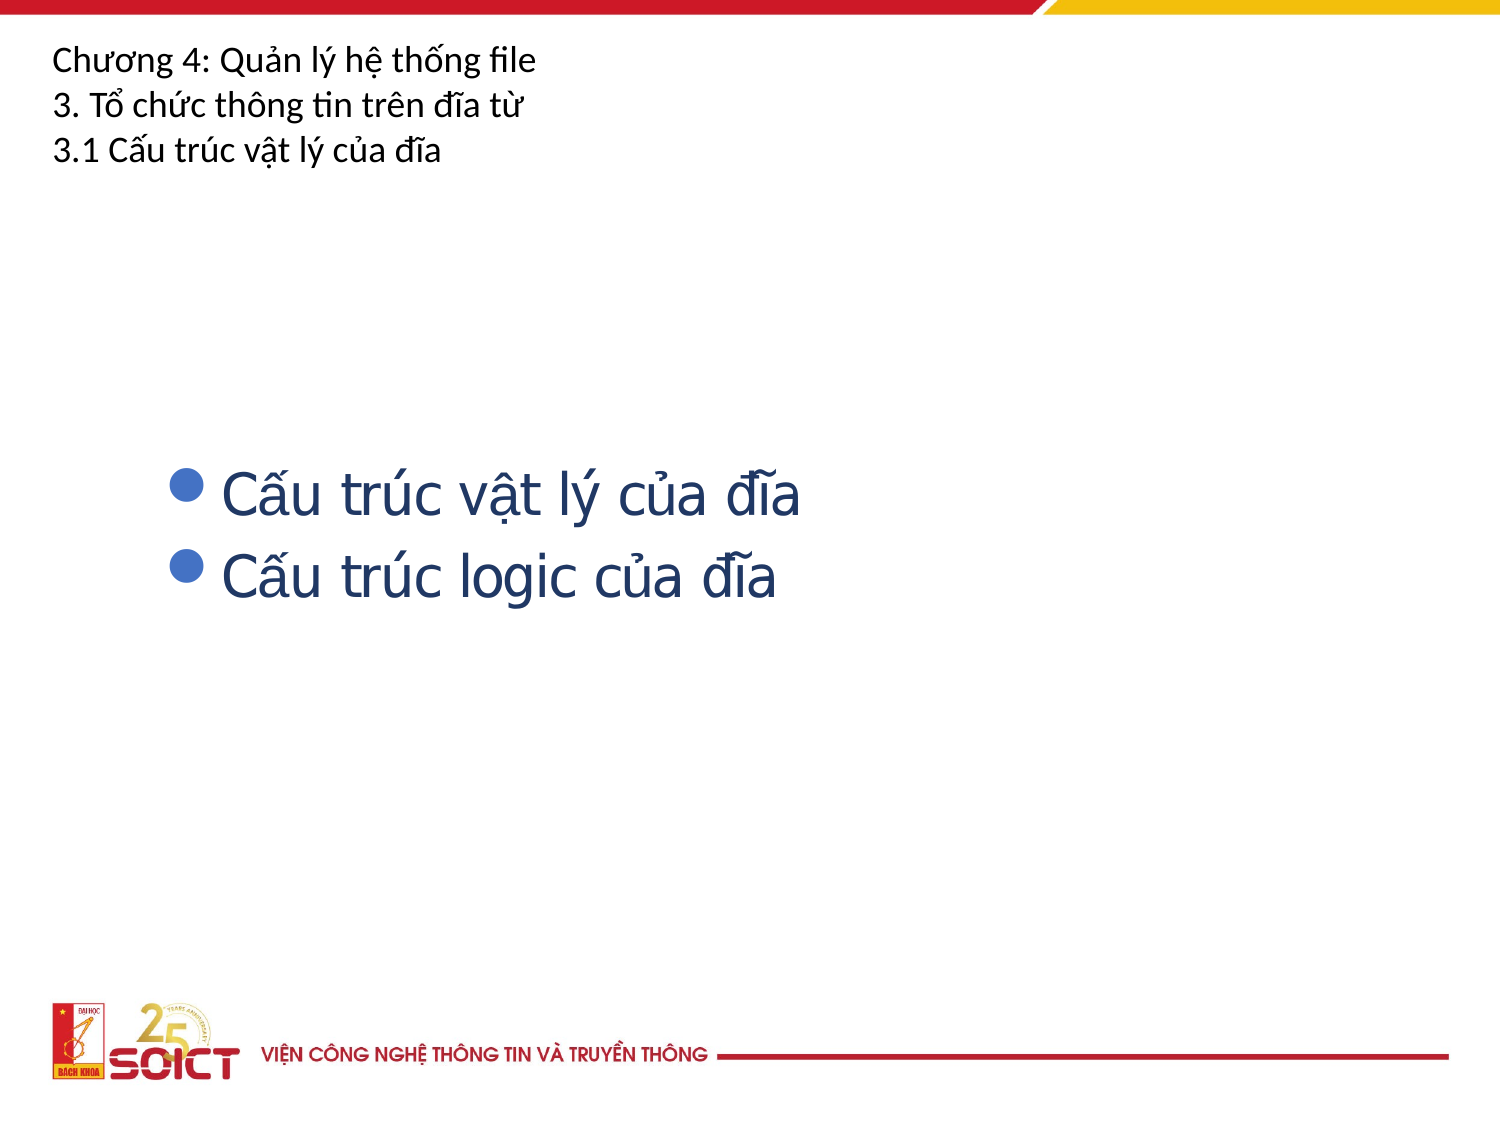

Chương 4: Quản lý hệ thống file
3. Tổ chức thông tin trên đĩa từ
3.1 Cấu trúc vật lý của đĩa

Cấu trúc vật lý của đĩa
Cấu trúc logic của đĩa